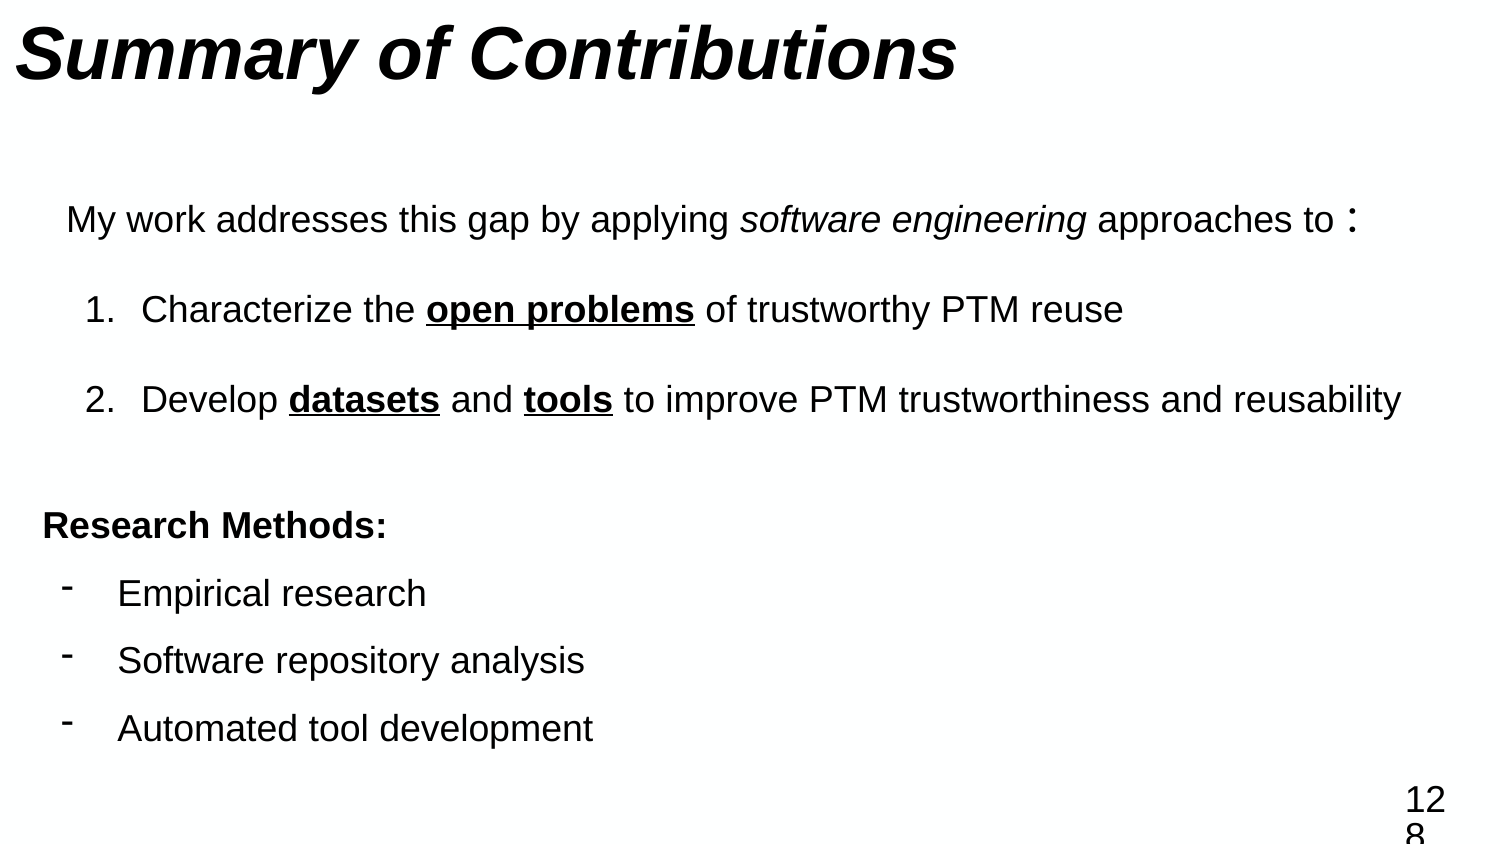

# Summary of Contributions

My work addresses this gap by applying software engineering approaches to：
Characterize the open problems of trustworthy PTM reuse
Develop datasets and tools to improve PTM trustworthiness and reusability
Research Methods:
Empirical research
Software repository analysis
Automated tool development
128